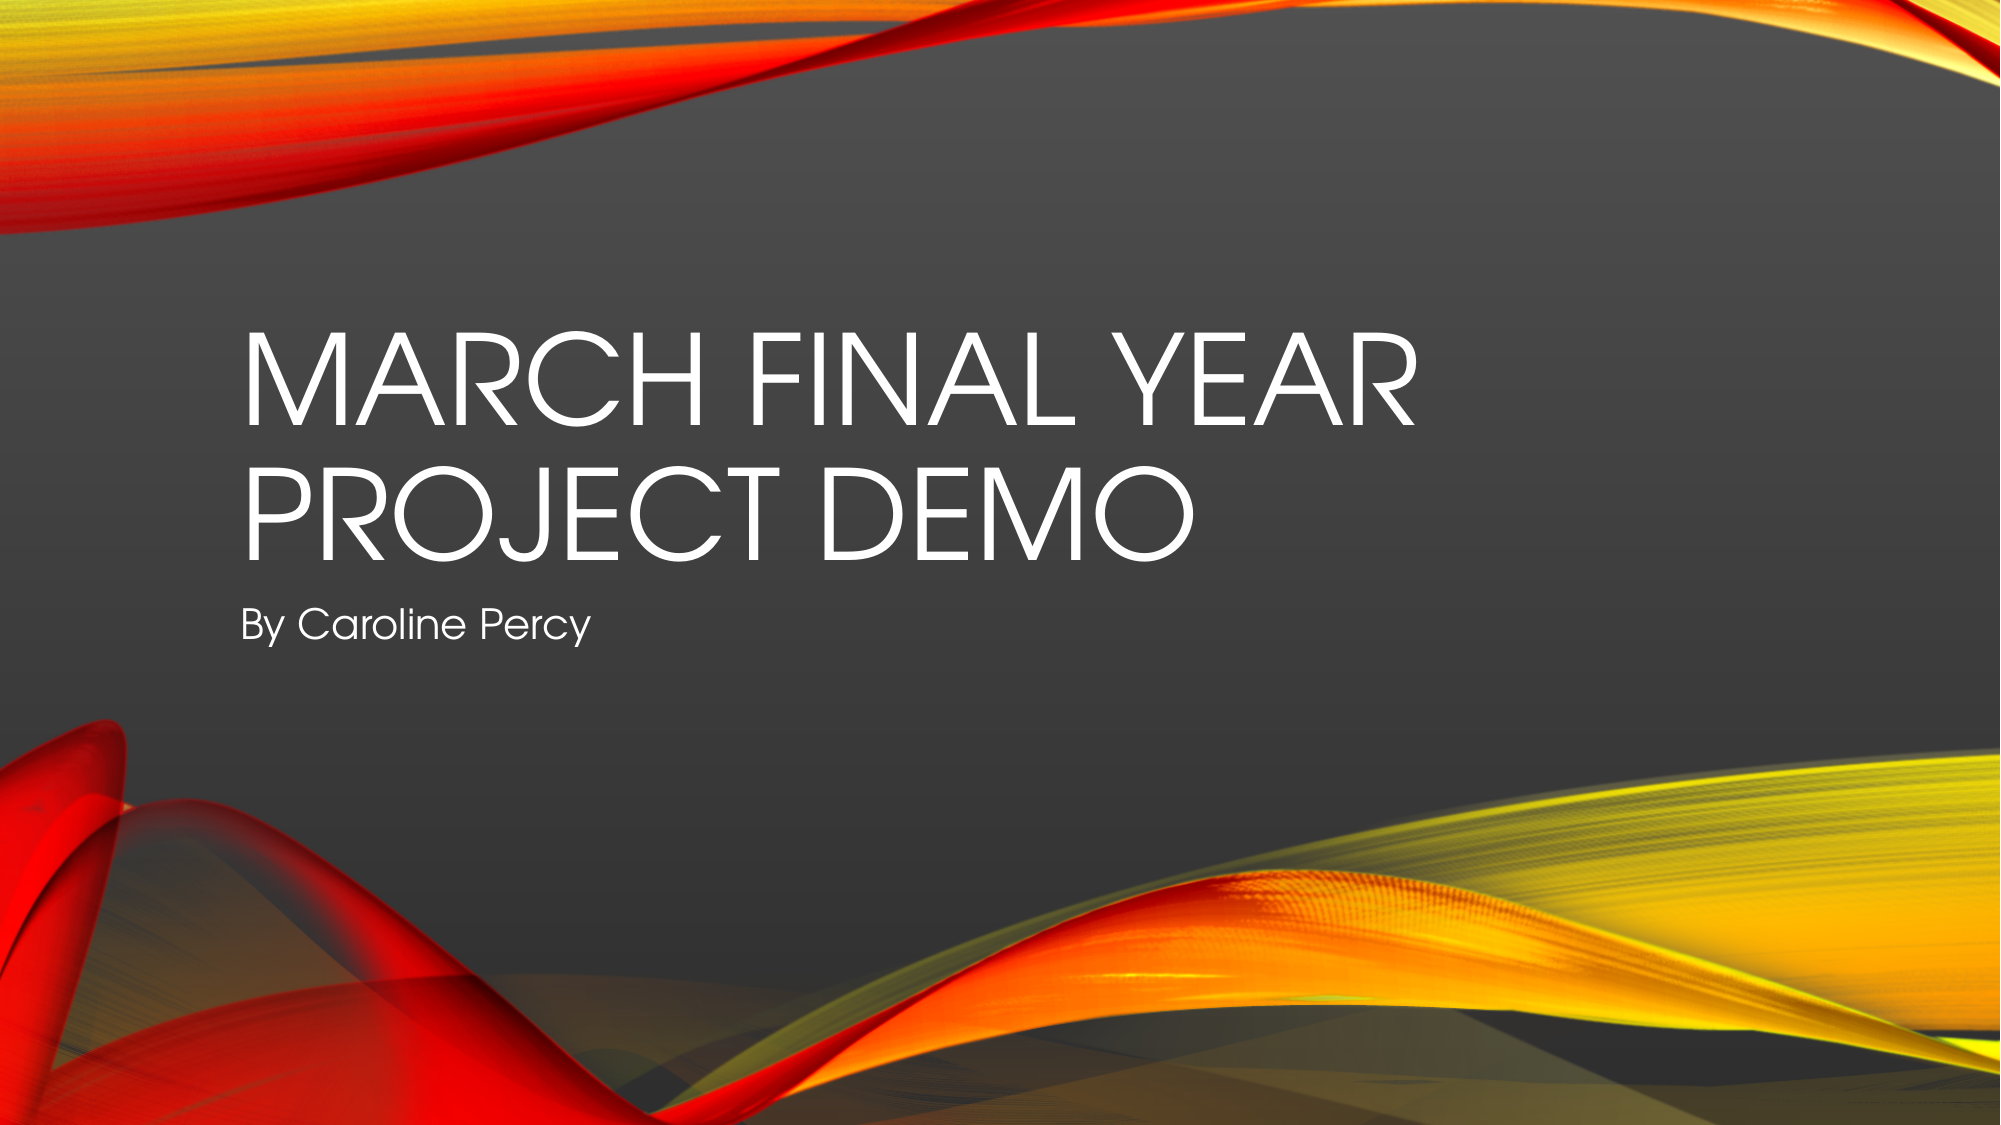

# March Final Year Project Demo
By Caroline Percy